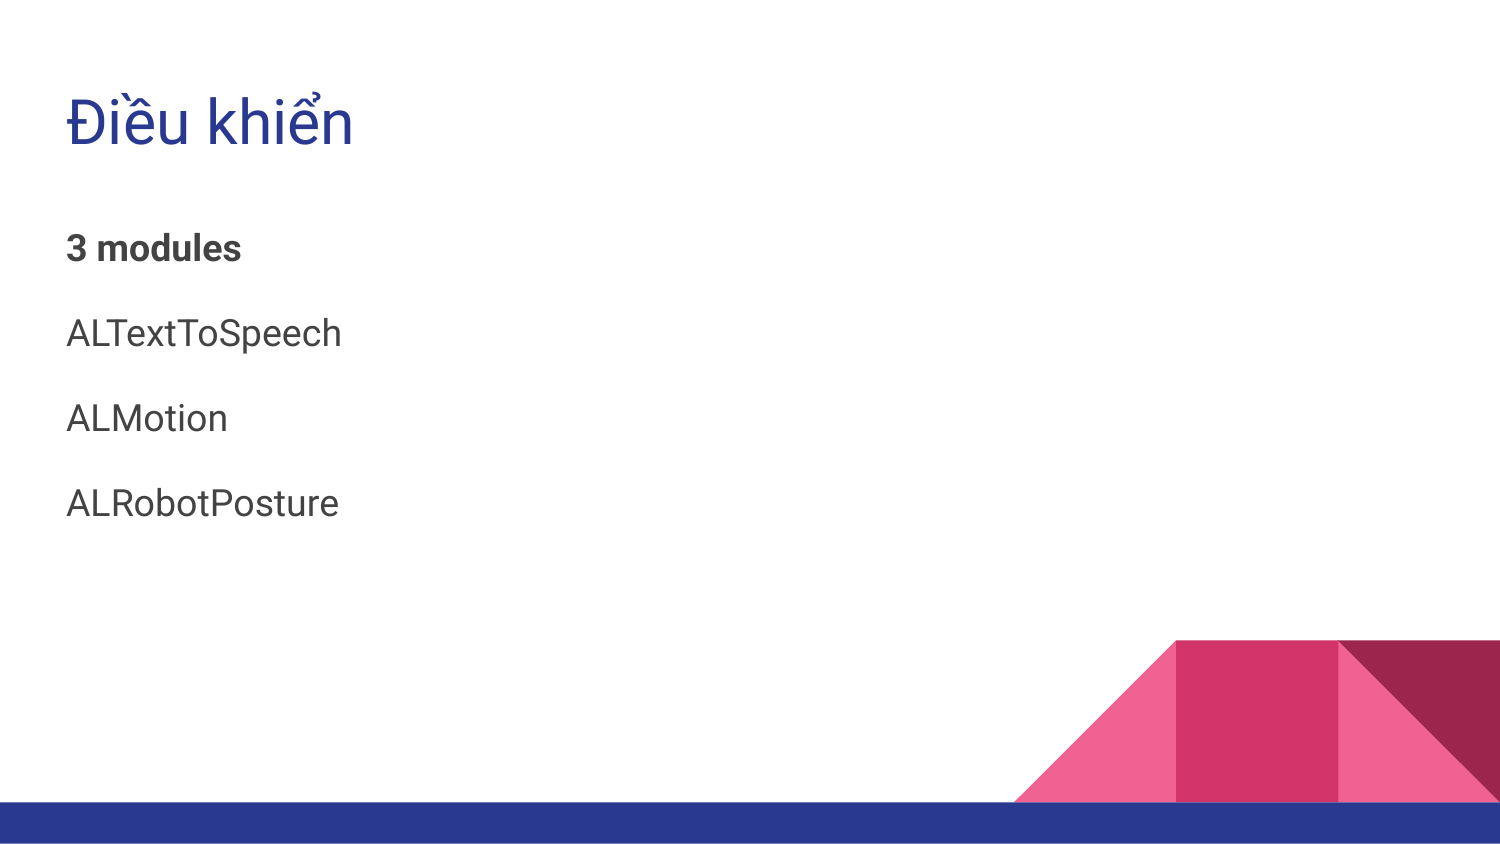

# Điều khiển
3 modules
ALTextToSpeech
ALMotion
ALRobotPosture